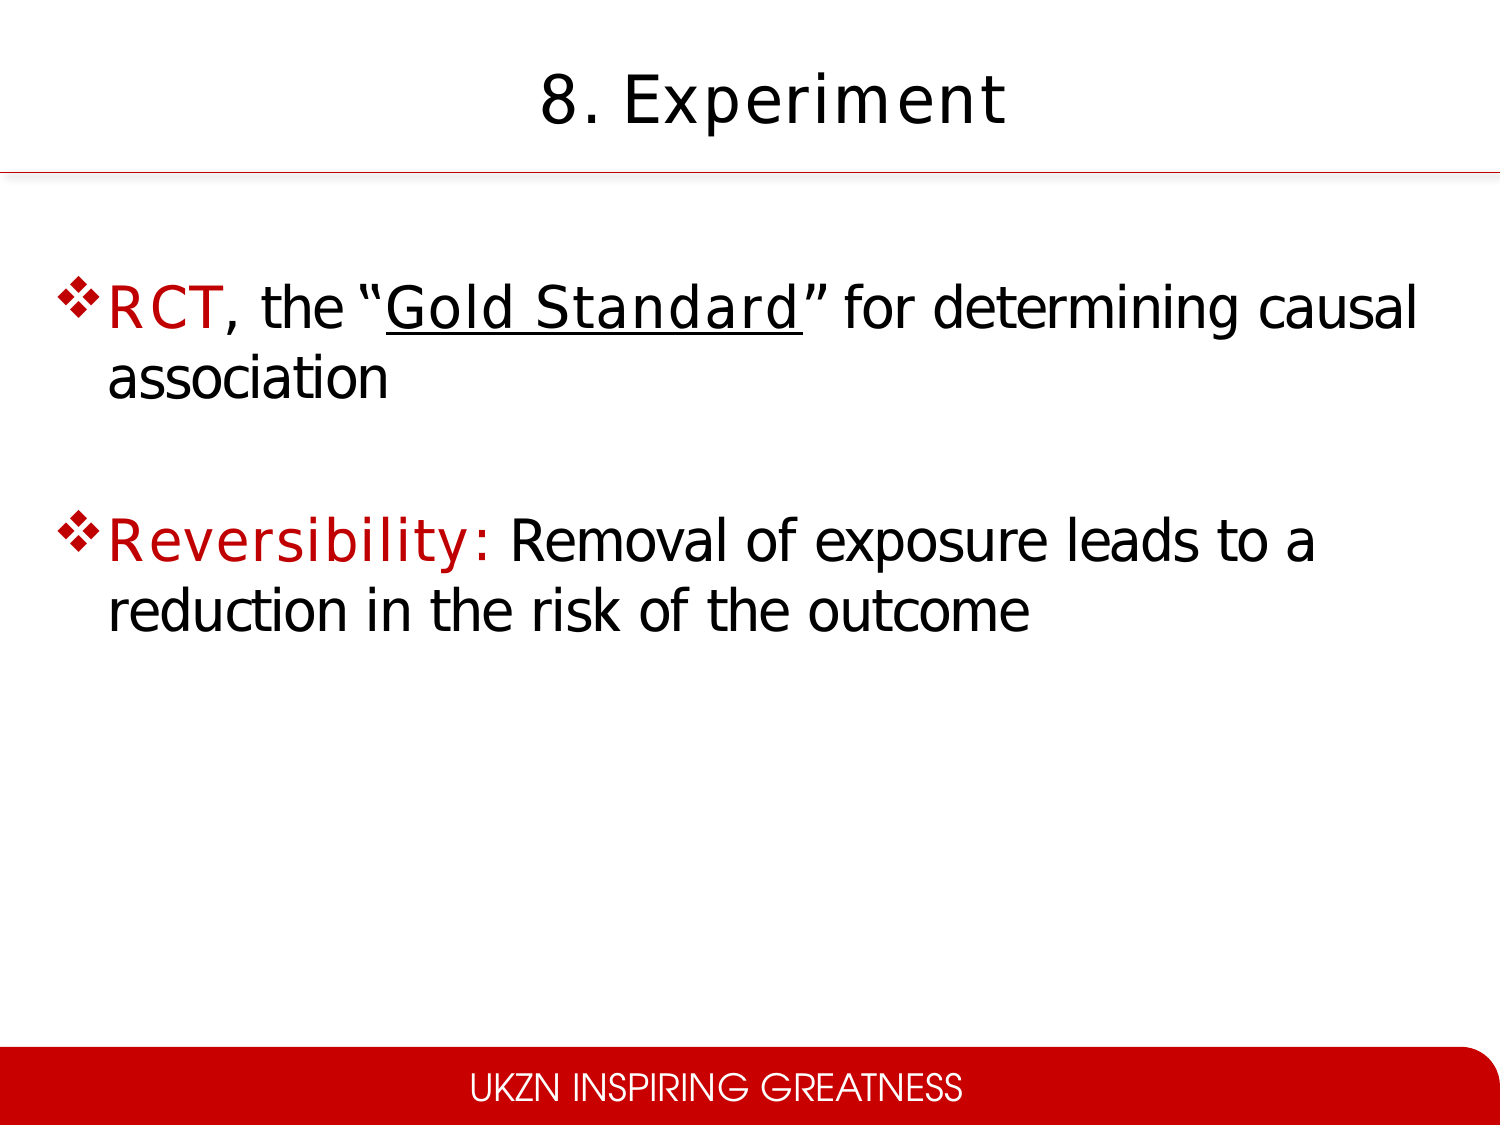

# 8. Experiment
RCT, the “Gold Standard” for determining causal association

Reversibility: Removal of exposure leads to a reduction in the risk of the outcome